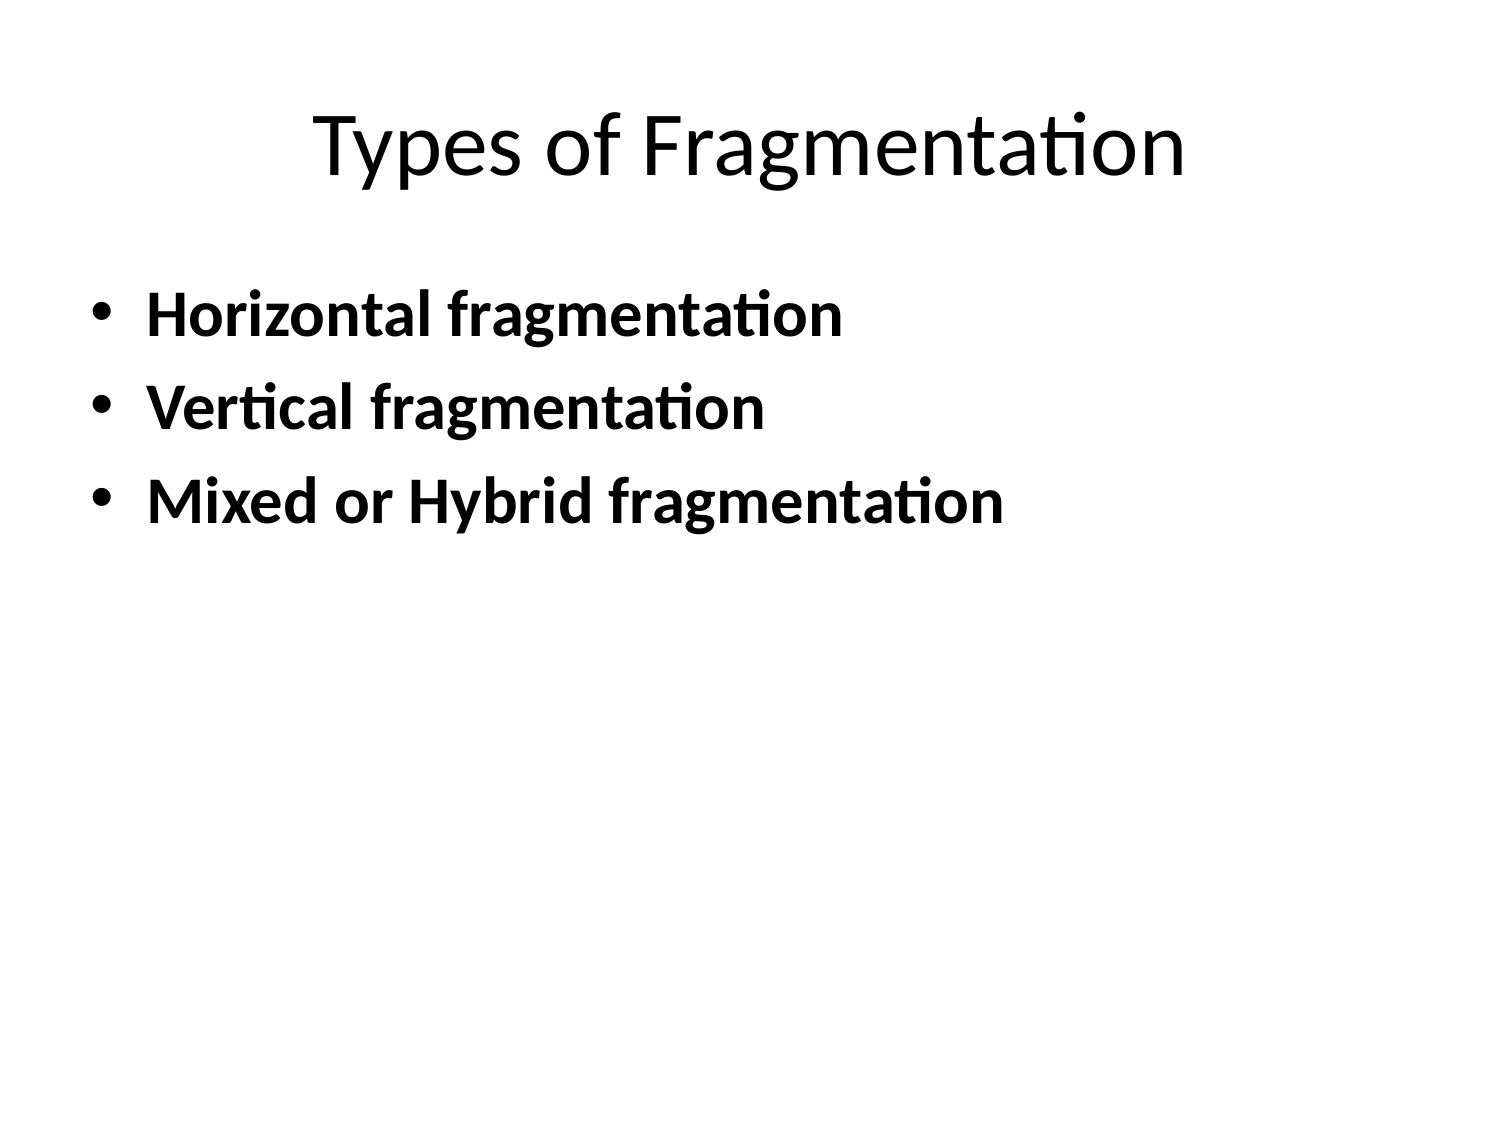

# Types of Fragmentation
Horizontal fragmentation
Vertical fragmentation
Mixed or Hybrid fragmentation